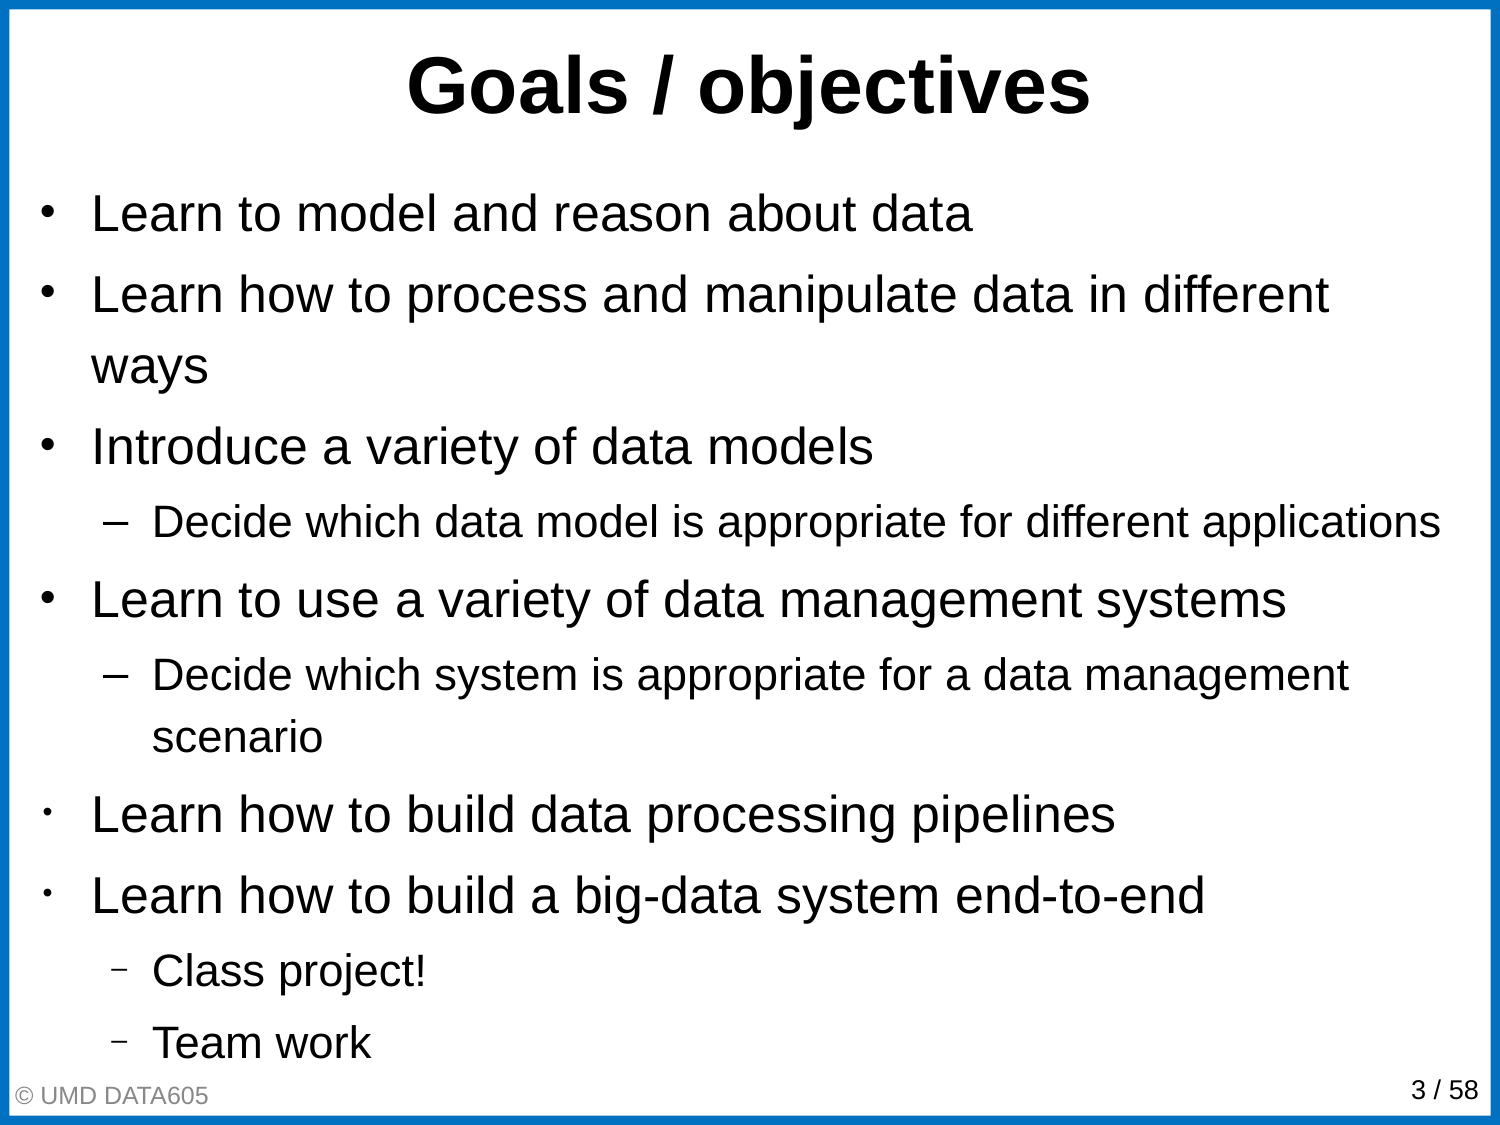

# Goals / objectives
Learn to model and reason about data
Learn how to process and manipulate data in different ways
Introduce a variety of data models
Decide which data model is appropriate for different applications
Learn to use a variety of data management systems
Decide which system is appropriate for a data management scenario
Learn how to build data processing pipelines
Learn how to build a big-data system end-to-end
Class project!
Team work
© UMD DATA605
3 / 58